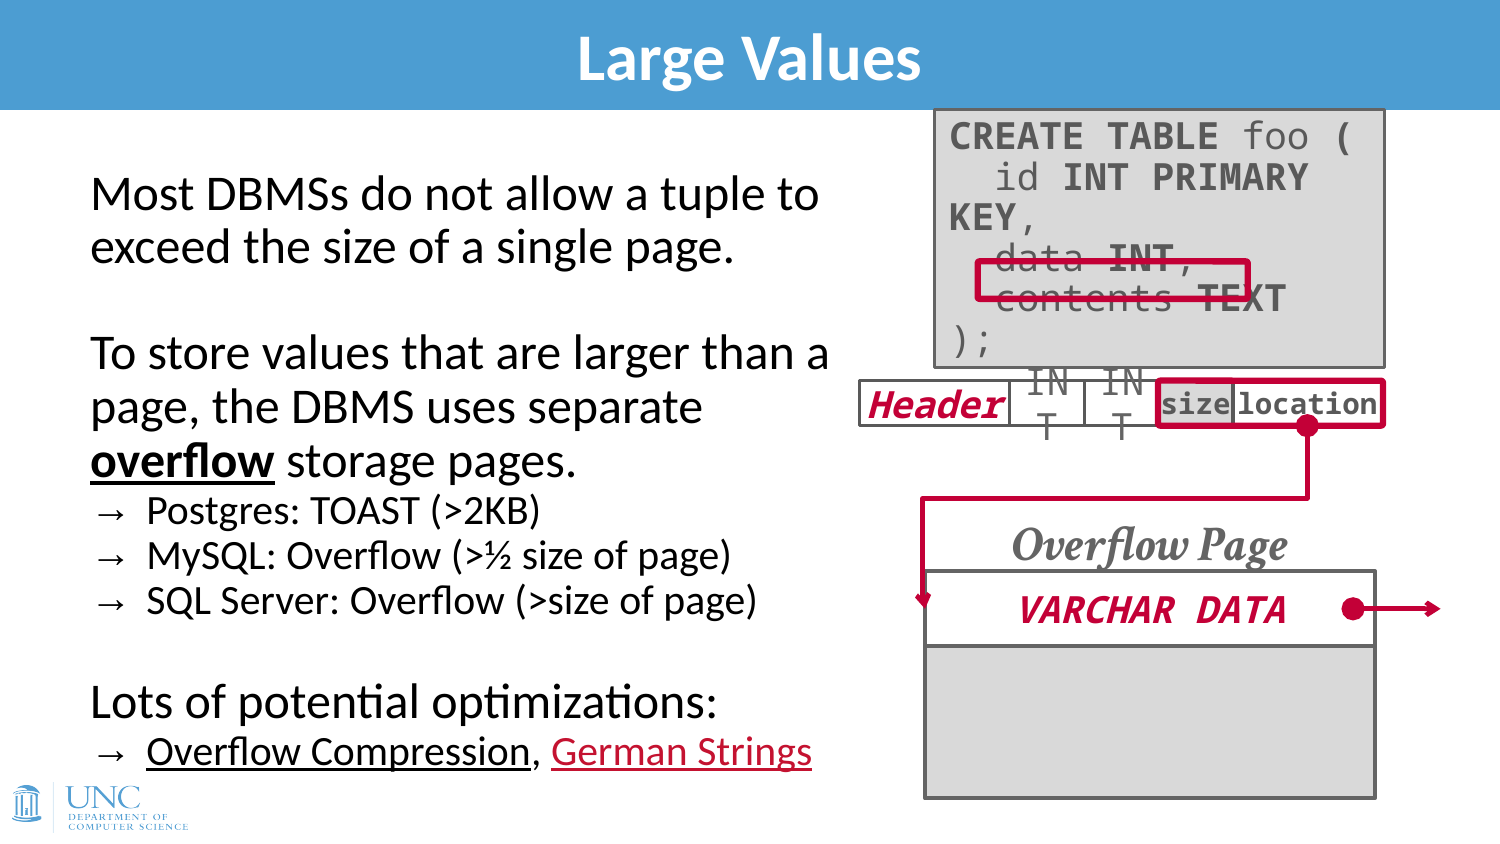

# Large Values
23
CREATE TABLE foo (
  id INT PRIMARY KEY,
  data INT,
  contents TEXT
);
Most DBMSs do not allow a tuple to exceed the size of a single page.

To store values that are larger than a page, the DBMS uses separate overflow storage pages.
Postgres: TOAST (>2KB)
MySQL: Overflow (>½ size of page)
SQL Server: Overflow (>size of page)

Lots of potential optimizations:
Overflow Compression, German Strings
Tuple

Header
INT
INT
TEXT

size
location

Overflow Page
VARCHAR DATA